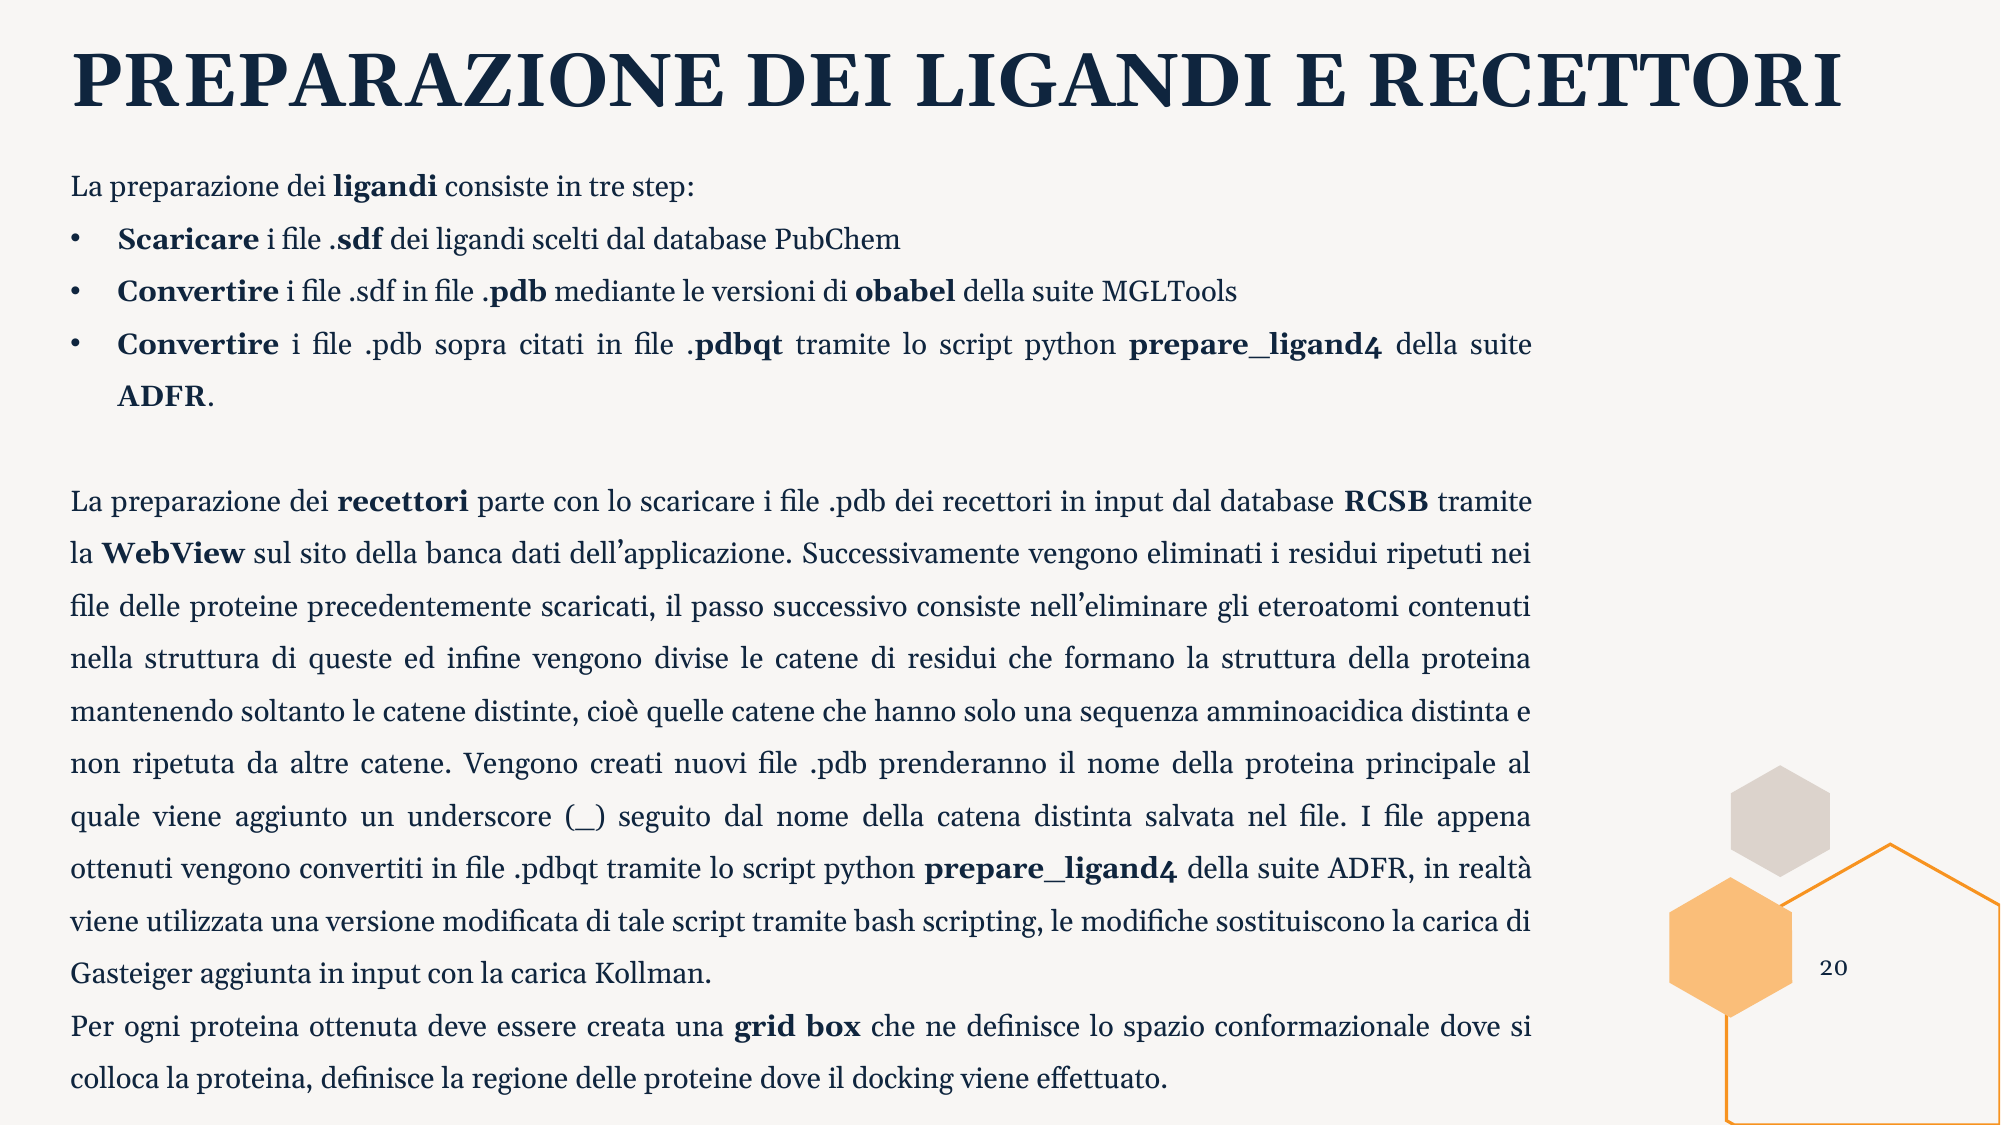

# PREPARAZIONE DEI LIGANDI E RECETTORI
La preparazione dei ligandi consiste in tre step:
Scaricare i file .sdf dei ligandi scelti dal database PubChem
Convertire i file .sdf in file .pdb mediante le versioni di obabel della suite MGLTools
Convertire i file .pdb sopra citati in file .pdbqt tramite lo script python prepare_ligand4 della suite ADFR.

La preparazione dei recettori parte con lo scaricare i file .pdb dei recettori in input dal database RCSB tramite la WebView sul sito della banca dati dell’applicazione. Successivamente vengono eliminati i residui ripetuti nei file delle proteine precedentemente scaricati, il passo successivo consiste nell’eliminare gli eteroatomi contenuti nella struttura di queste ed infine vengono divise le catene di residui che formano la struttura della proteina mantenendo soltanto le catene distinte, cioè quelle catene che hanno solo una sequenza amminoacidica distinta e non ripetuta da altre catene. Vengono creati nuovi file .pdb prenderanno il nome della proteina principale al quale viene aggiunto un underscore (_) seguito dal nome della catena distinta salvata nel file. I file appena ottenuti vengono convertiti in file .pdbqt tramite lo script python prepare_ligand4 della suite ADFR, in realtà viene utilizzata una versione modificata di tale script tramite bash scripting, le modifiche sostituiscono la carica di Gasteiger aggiunta in input con la carica Kollman.
Per ogni proteina ottenuta deve essere creata una grid box che ne definisce lo spazio conformazionale dove si colloca la proteina, definisce la regione delle proteine dove il docking viene effettuato.

20